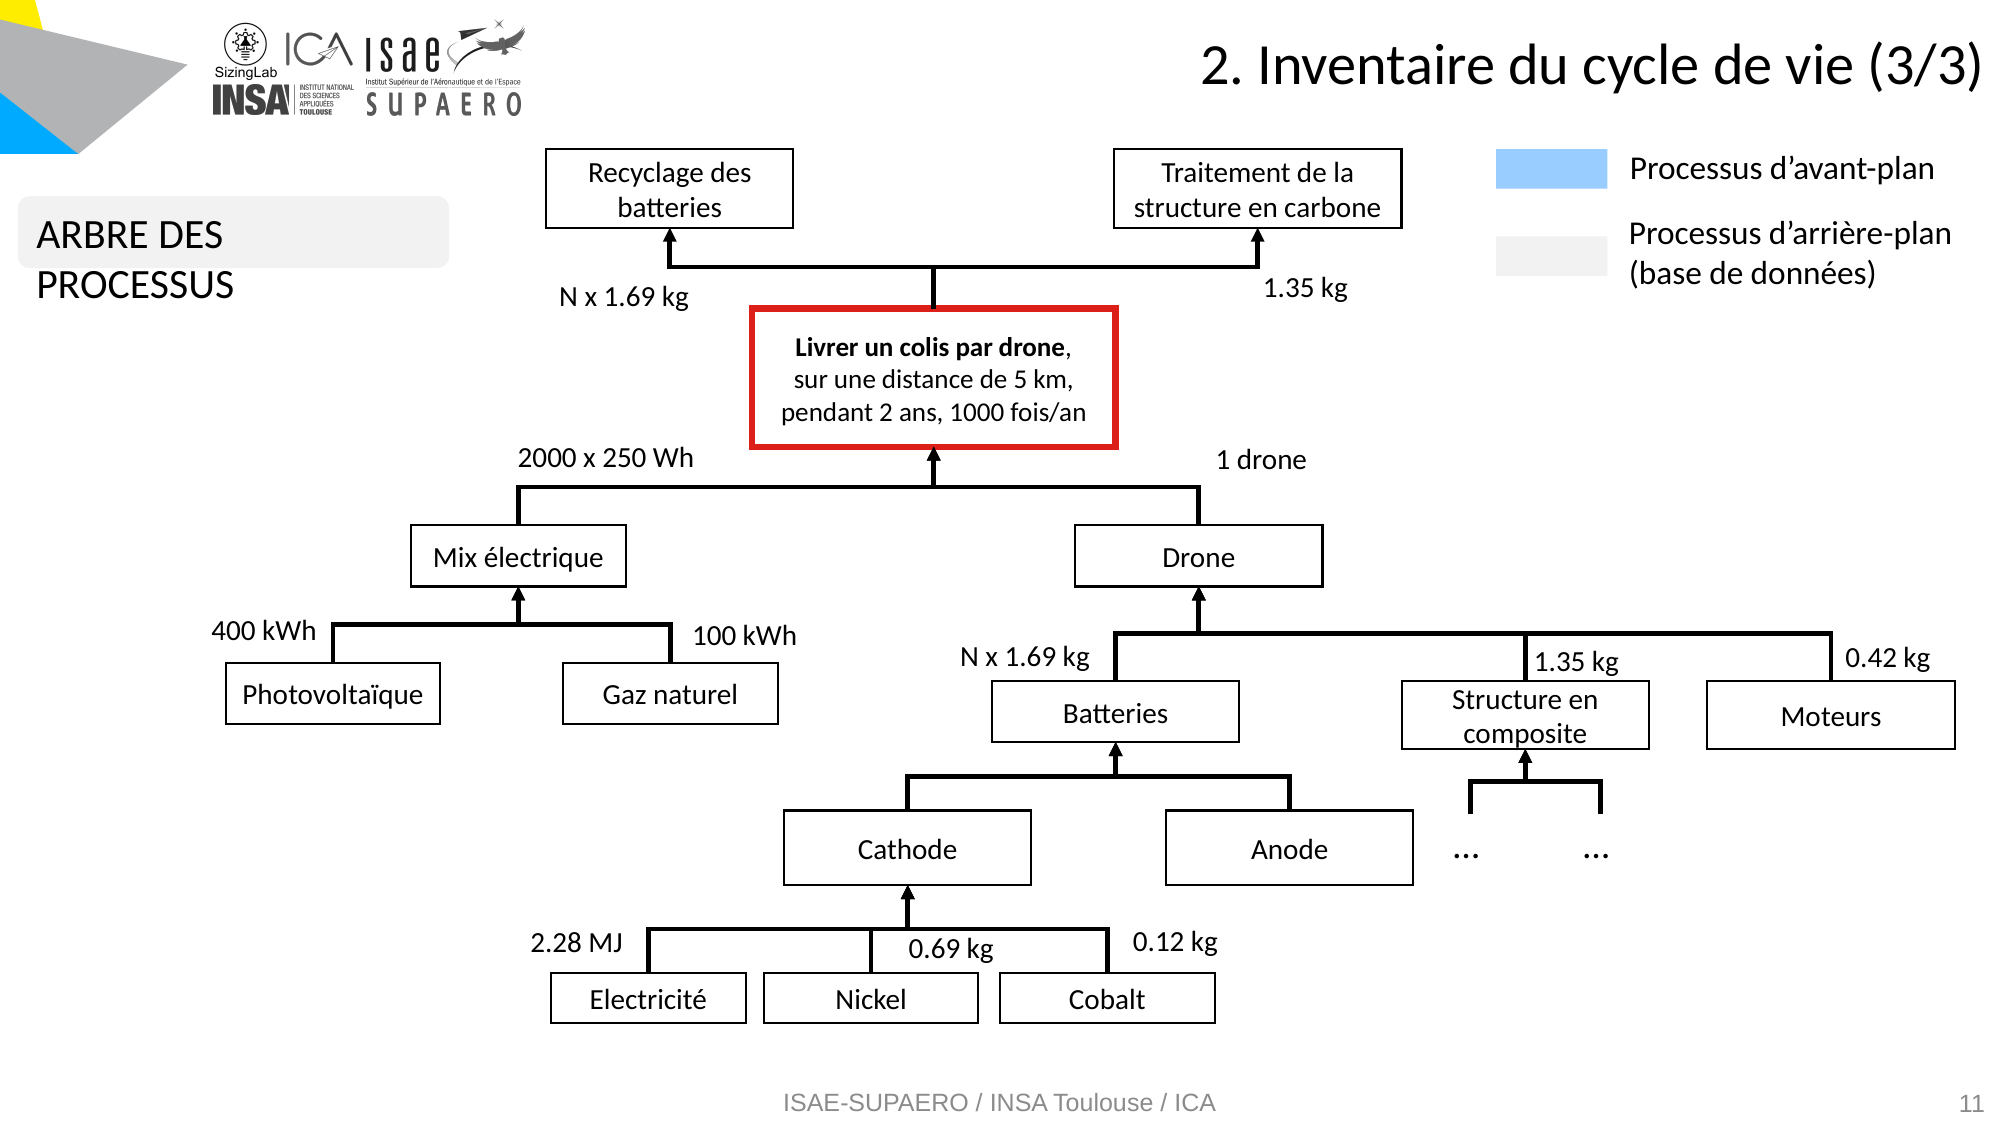

# 2. Inventaire du cycle de vie (3/3)
Processus d’avant-plan
Recyclage des batteries
Traitement de la structure en carbone

ARBRE DES PROCESSUS
Processus d’arrière-plan
(base de données)

1.35 kg
N x 1.69 kg
Livrer un colis par drone,
sur une distance de 5 km, pendant 2 ans, 1000 fois/an
2000 x 250 Wh
1 drone
Mix électrique
Drone
400 kWh
100 kWh
N x 1.69 kg
0.42 kg
1.35 kg
Photovoltaïque
Gaz naturel
Structure en composite
Moteurs
Batteries
Cathode
Anode
…
…
0.12 kg
2.28 MJ
0.69 kg
Nickel
Cobalt
Electricité
ISAE-SUPAERO / INSA Toulouse / ICA
11